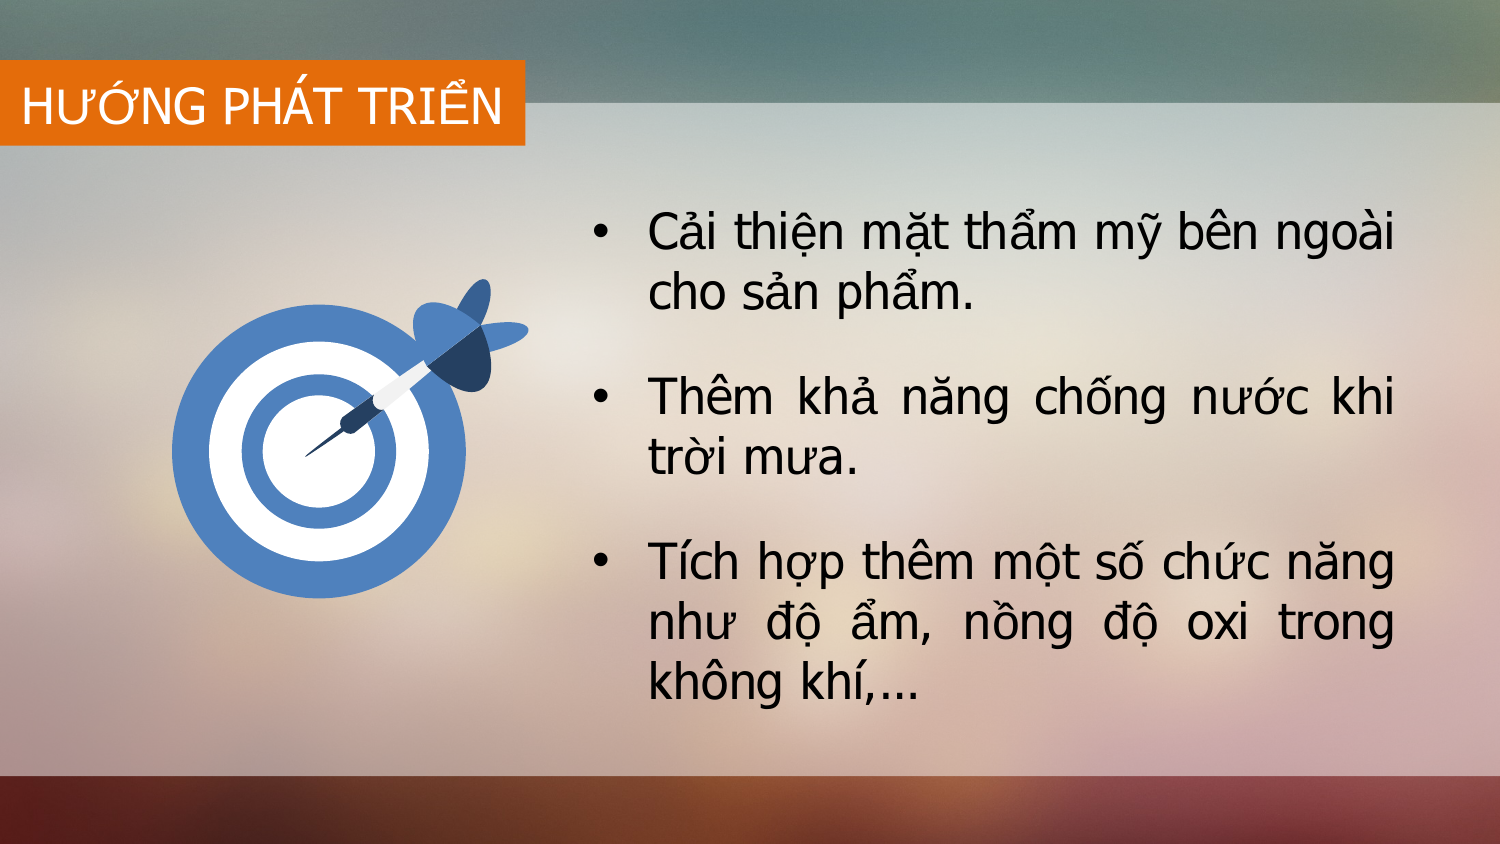

HƯỚNG PHÁT TRIỂN
Cải thiện mặt thẩm mỹ bên ngoài cho sản phẩm.

Thêm khả năng chống nước khi trời mưa.
Tích hợp thêm một số chức năng như độ ẩm, nồng độ oxi trong không khí,…